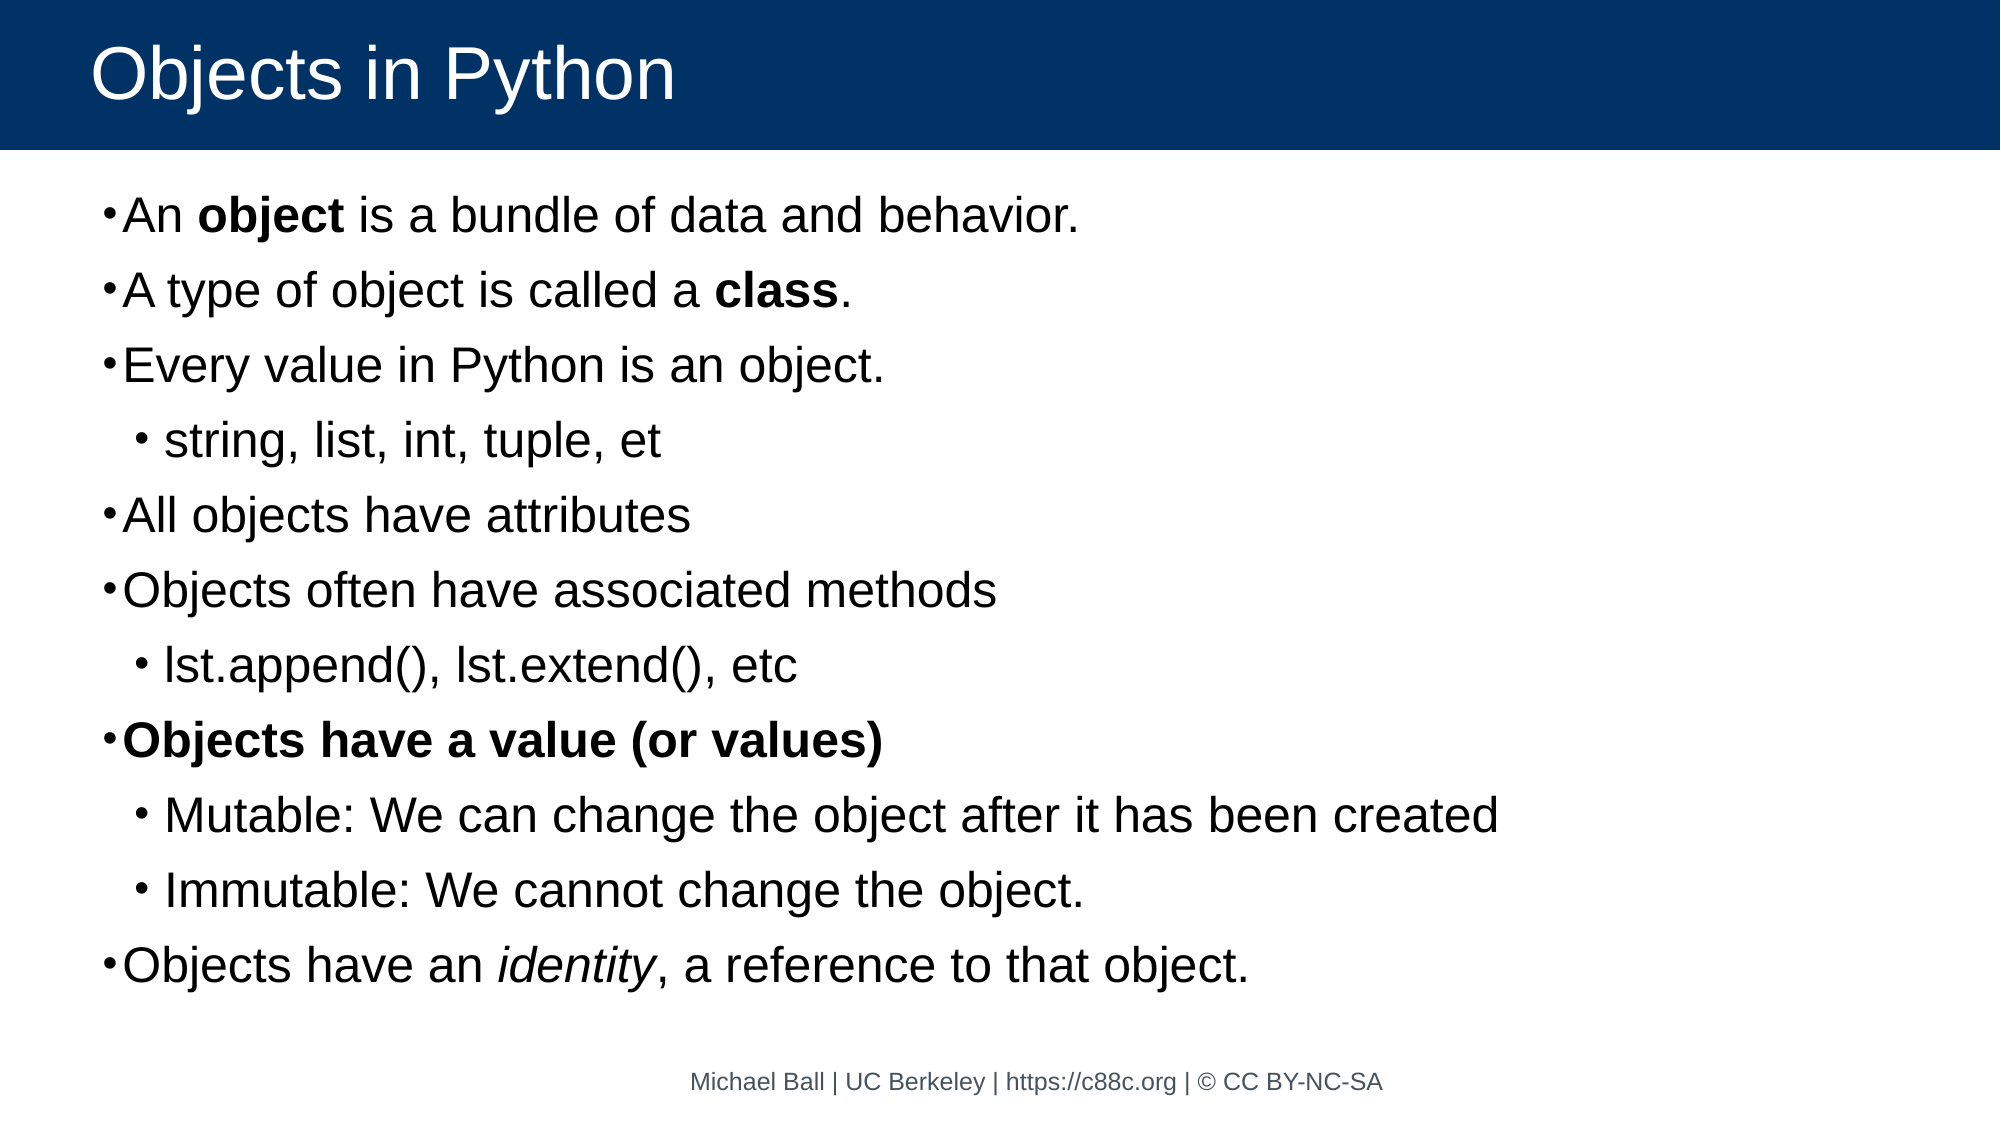

# Objects in Python
An object is a bundle of data and behavior.
A type of object is called a class.
Every value in Python is an object.
 string, list, int, tuple, et
All objects have attributes
Objects often have associated methods
 lst.append(), lst.extend(), etc
Objects have a value (or values)
 Mutable: We can change the object after it has been created
 Immutable: We cannot change the object.
Objects have an identity, a reference to that object.
Michael Ball | UC Berkeley | https://c88c.org | © CC BY-NC-SA